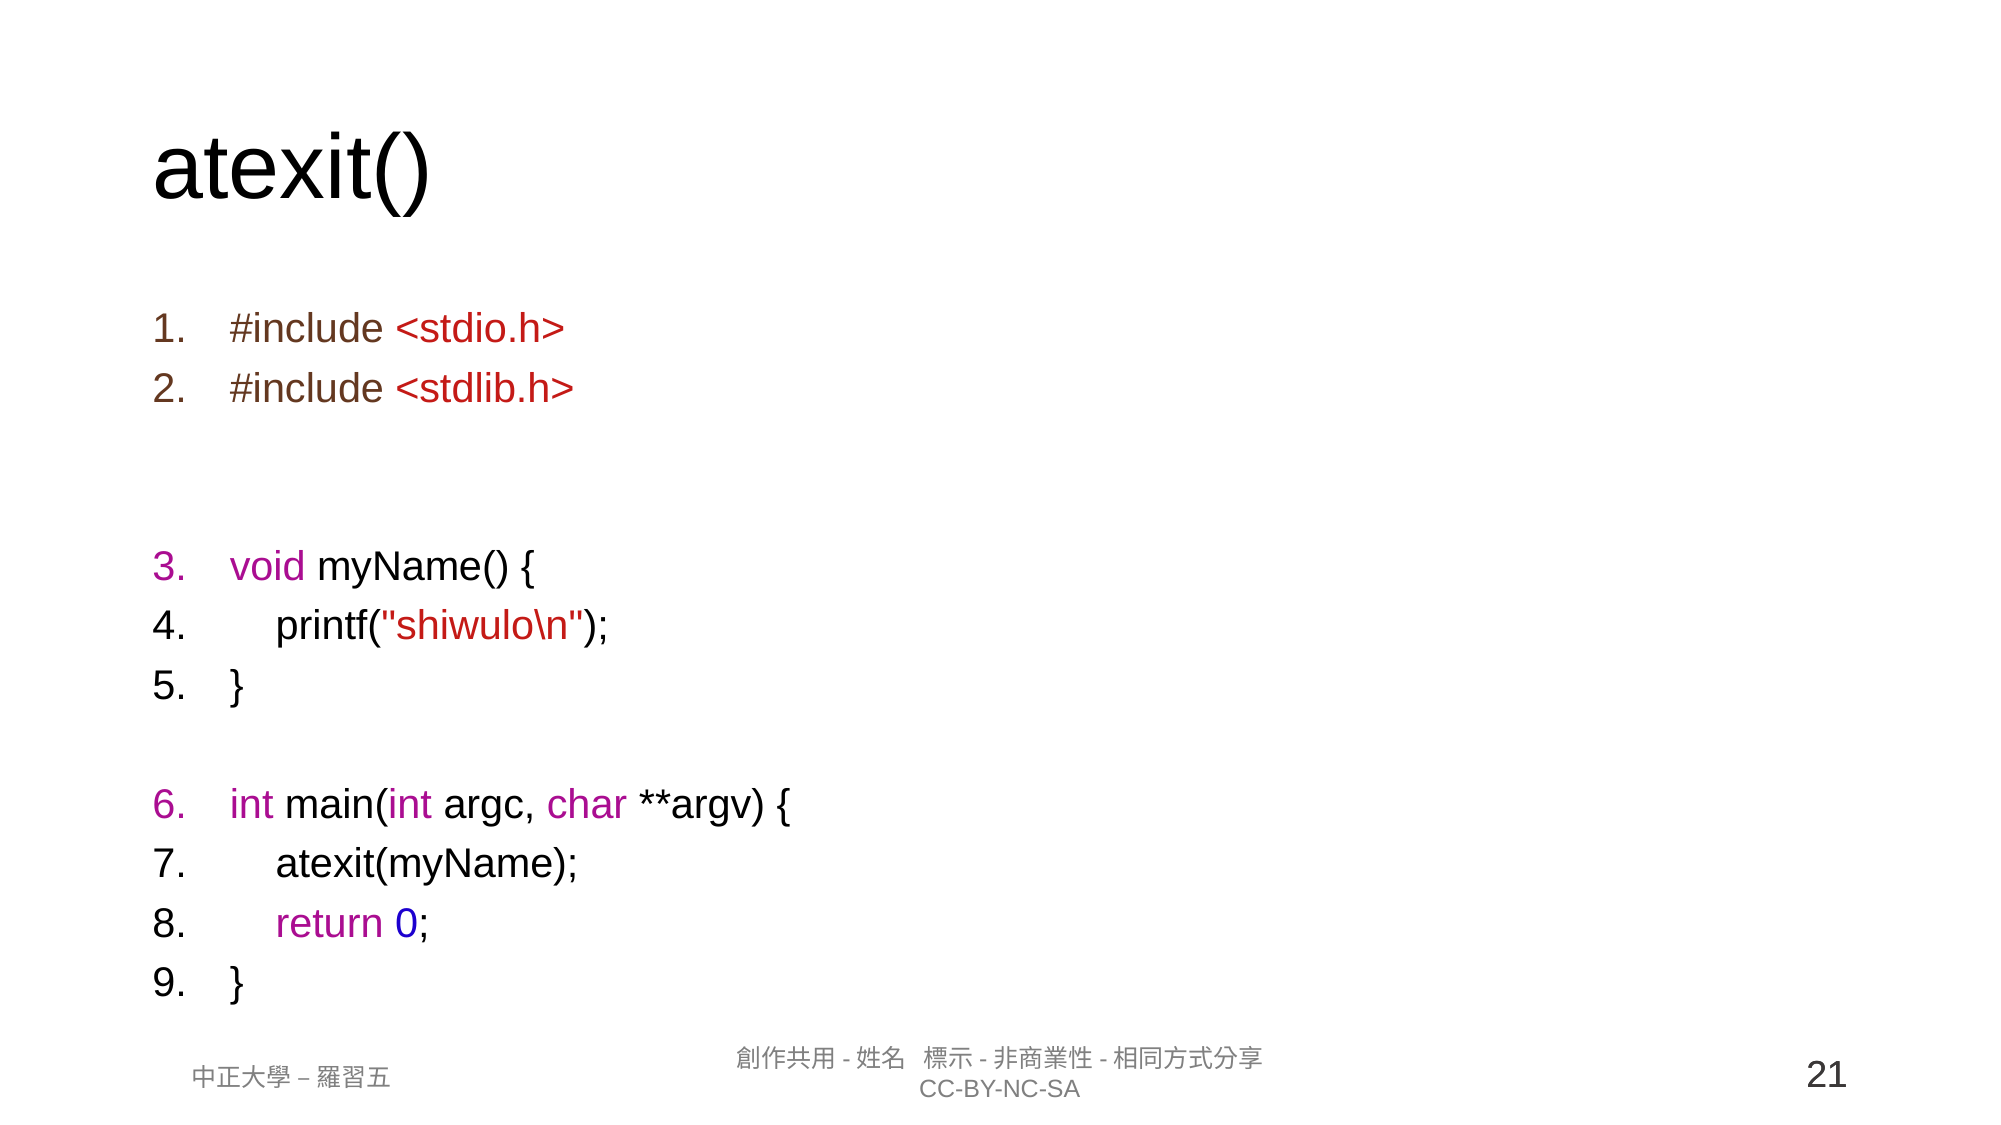

# atexit()
#include <stdio.h>
#include <stdlib.h>

void myName() {
    printf("shiwulo\n");
}

int main(int argc, char **argv) {
    atexit(myName);
    return 0;
}